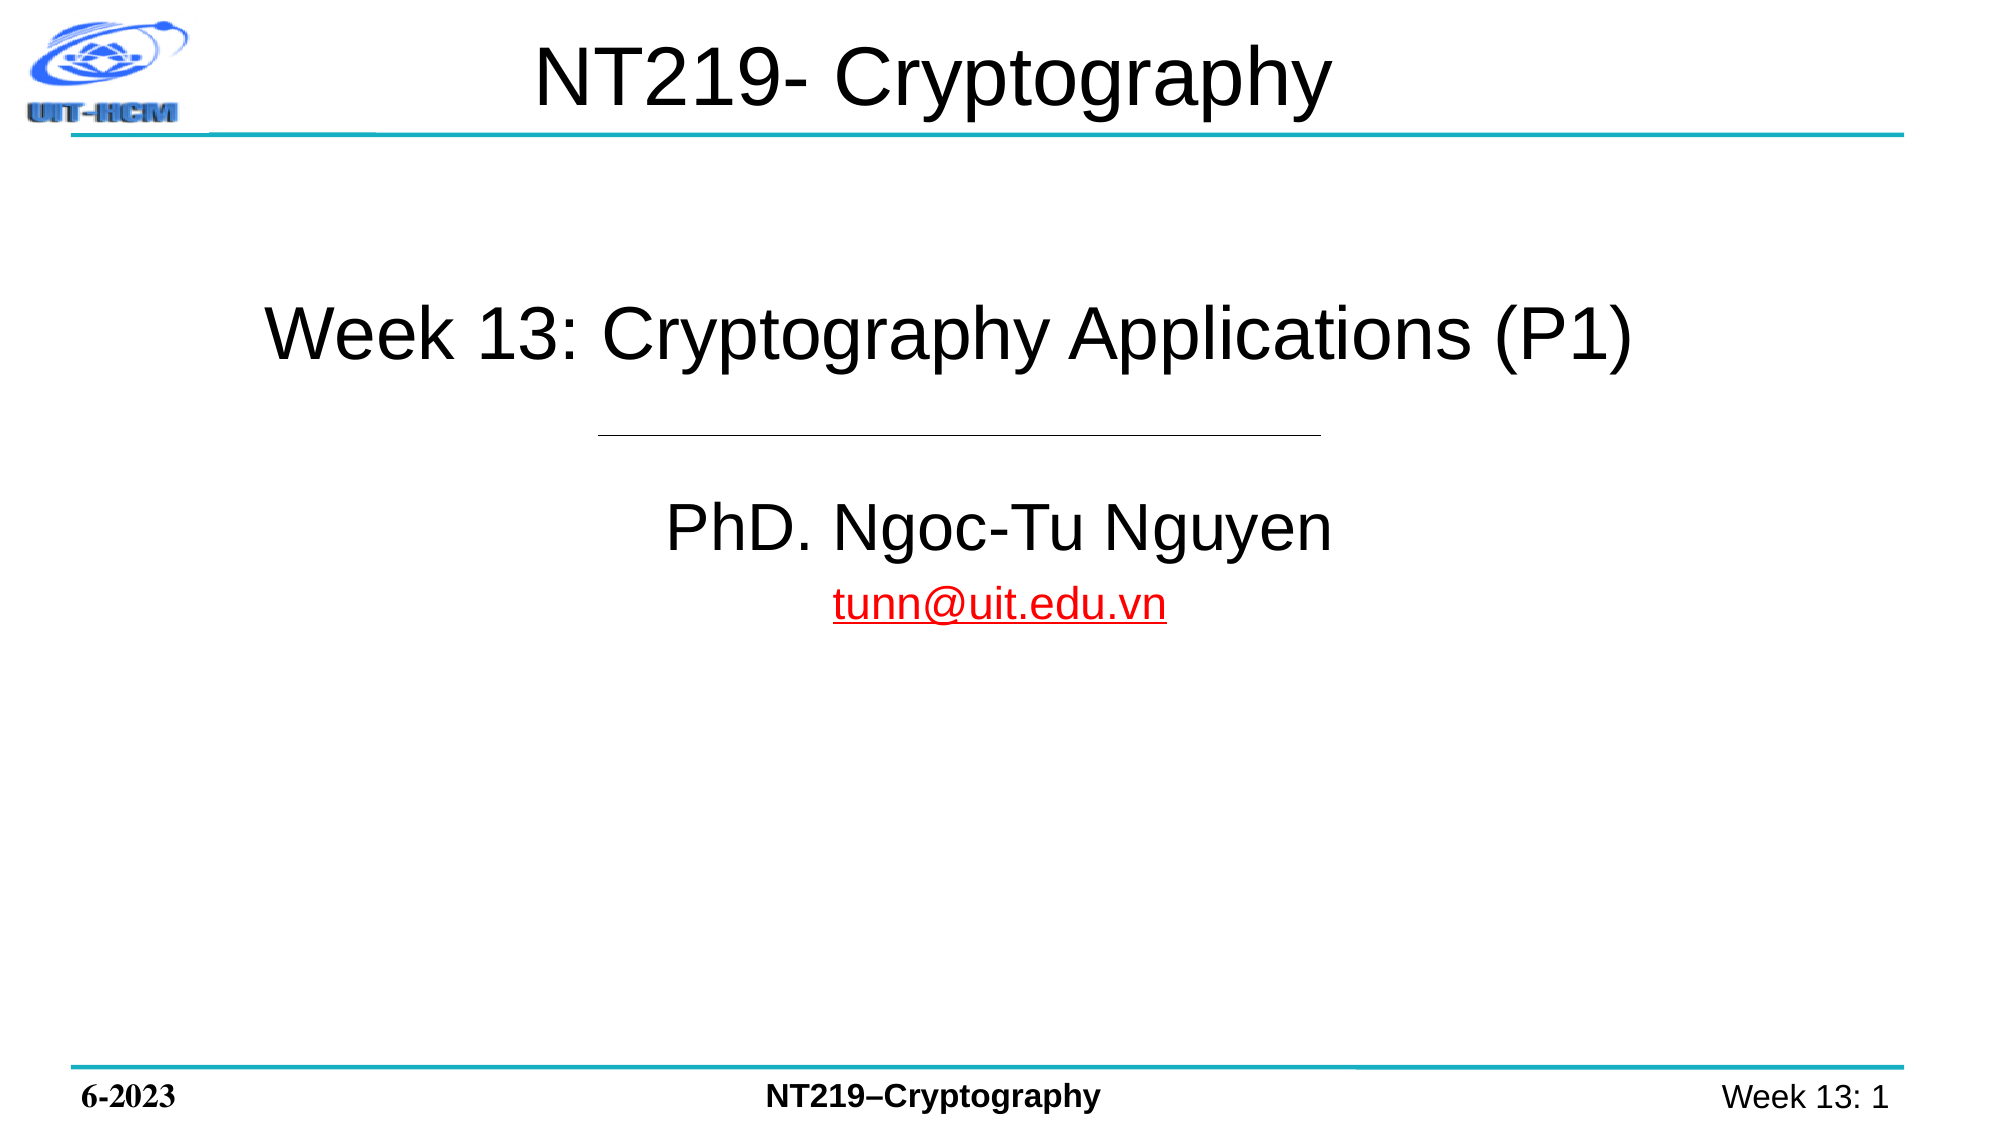

# NT219- Cryptography
Week 13: Cryptography Applications (P1)
PhD. Ngoc-Tu Nguyen
tunn@uit.edu.vn